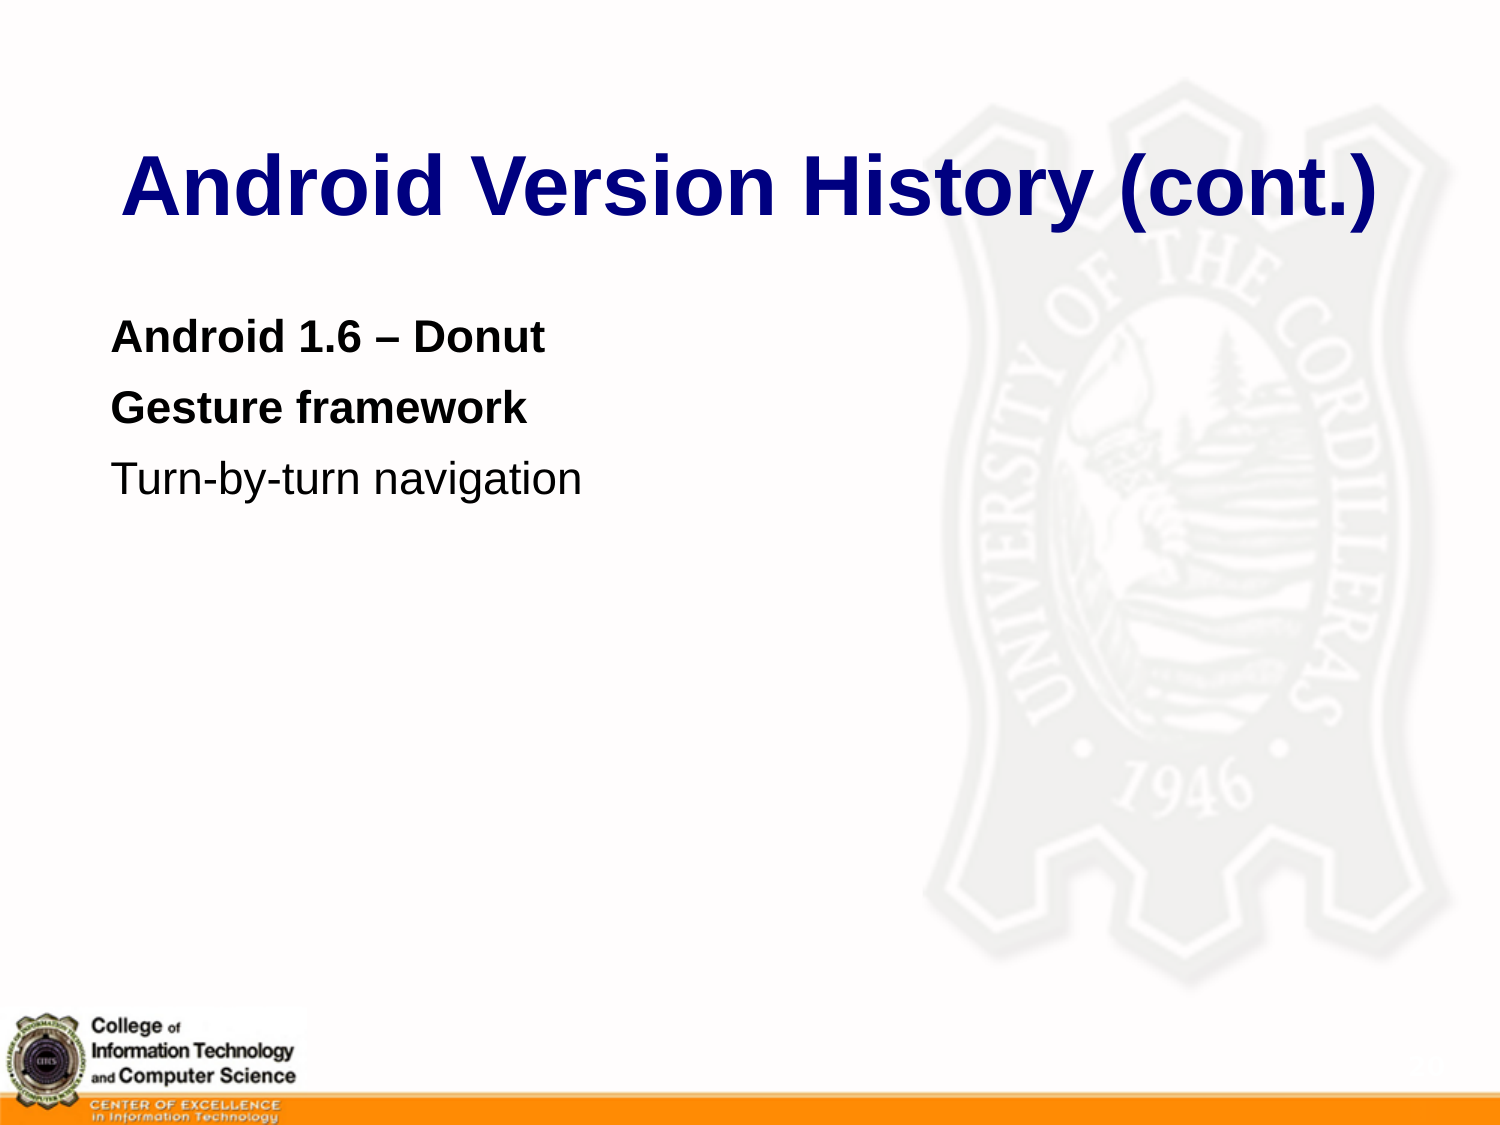

# Android Version History (cont.)
Android 1.6 – Donut
Gesture framework
Turn-by-turn navigation